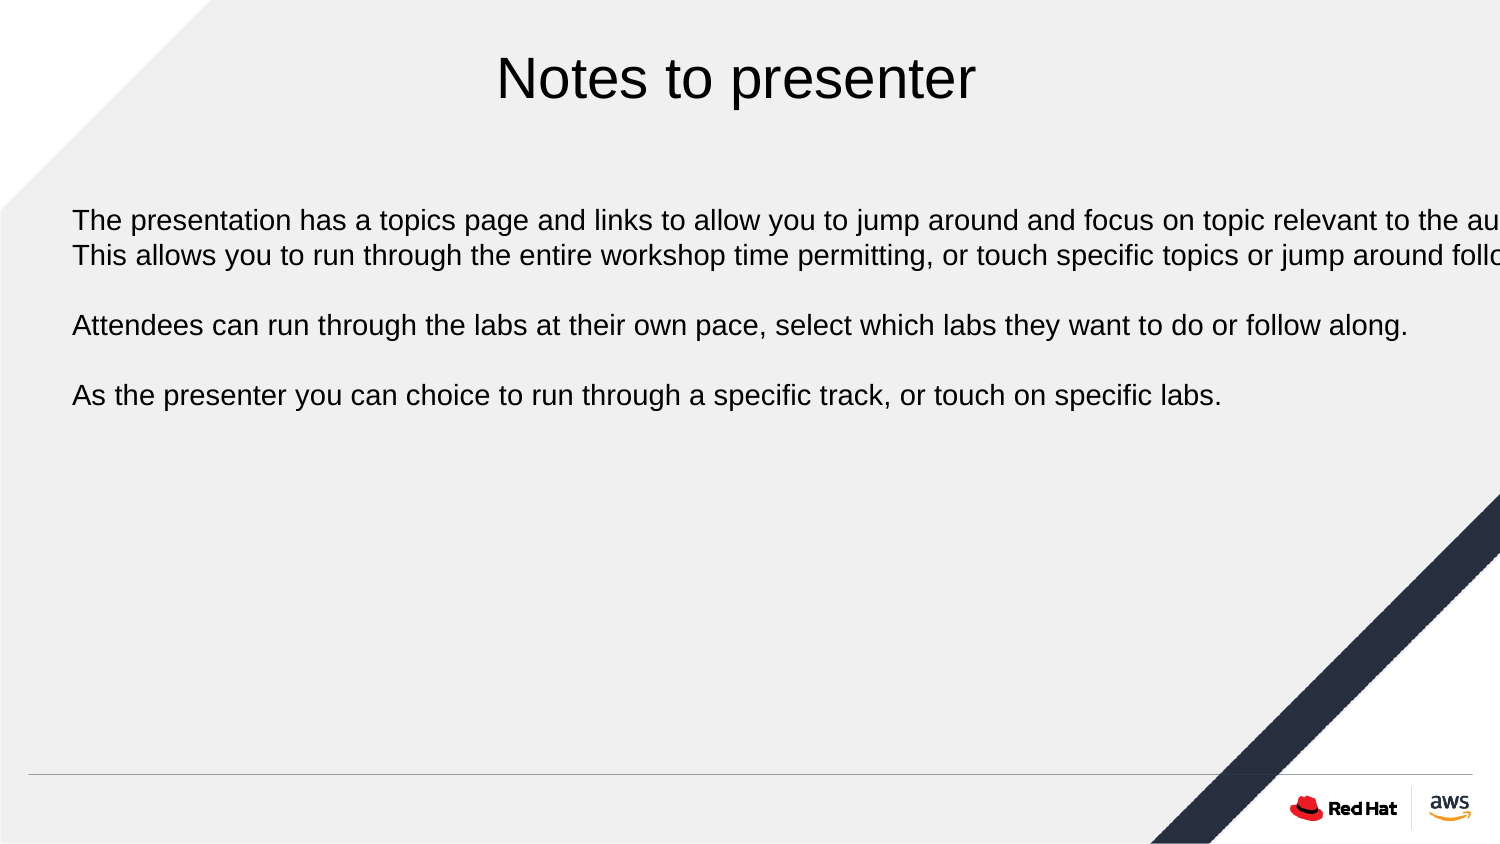

Notes to presenter

The presentation has a topics page and links to allow you to jump around and focus on topic relevant to the audience.
This allows you to run through the entire workshop time permitting, or touch specific topics or jump around following where the audience takes you.

Attendees can run through the labs at their own pace, select which labs they want to do or follow along.

As the presenter you can choice to run through a specific track, or touch on specific labs.